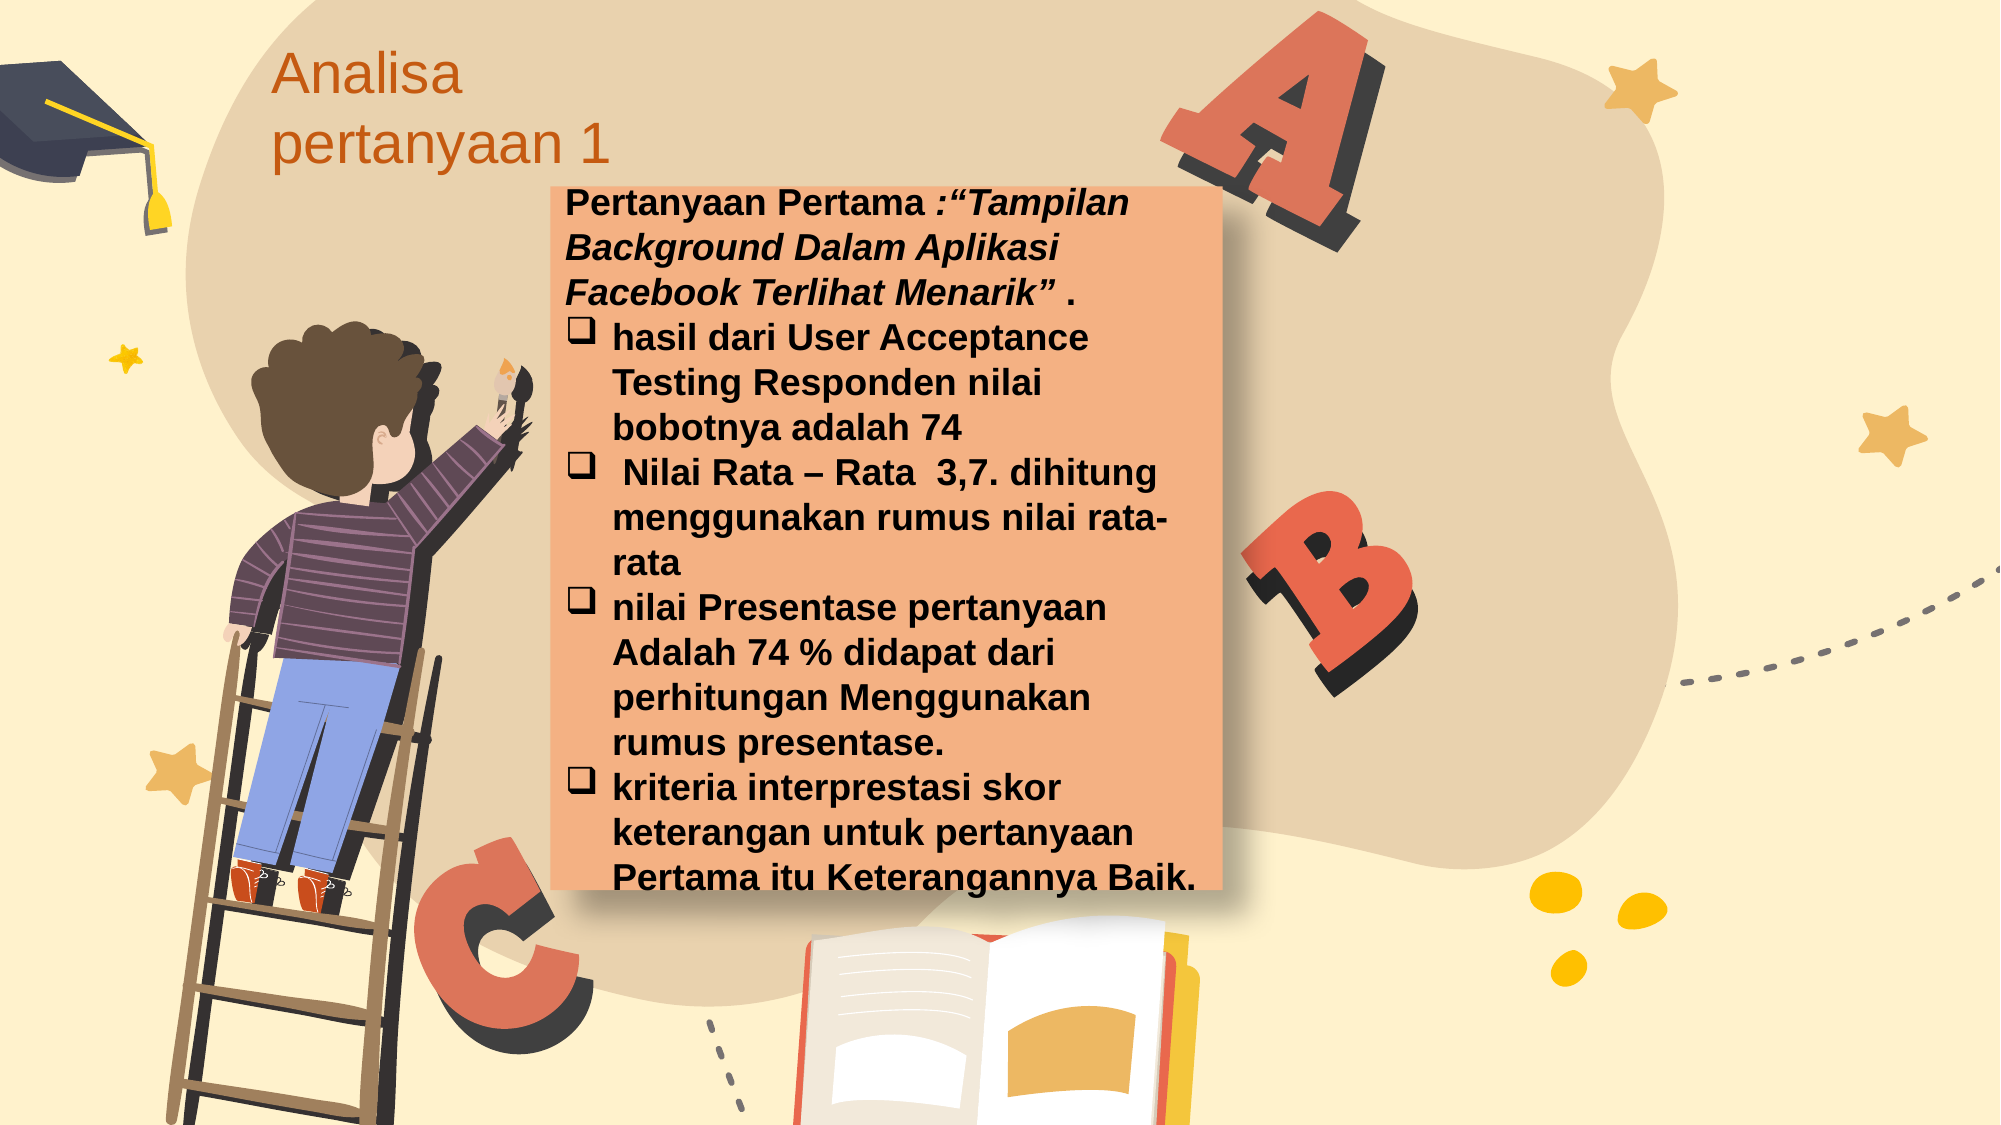

Analisa pertanyaan 1

Pertanyaan Pertama :“Tampilan Background Dalam Aplikasi Facebook Terlihat Menarik” .
hasil dari User Acceptance Testing Responden nilai bobotnya adalah 74
 Nilai Rata – Rata  3,7. dihitung menggunakan rumus nilai rata-rata
nilai Presentase pertanyaan Adalah 74 % didapat dari perhitungan Menggunakan rumus presentase.
kriteria interprestasi skor keterangan untuk pertanyaan Pertama itu Keterangannya Baik.